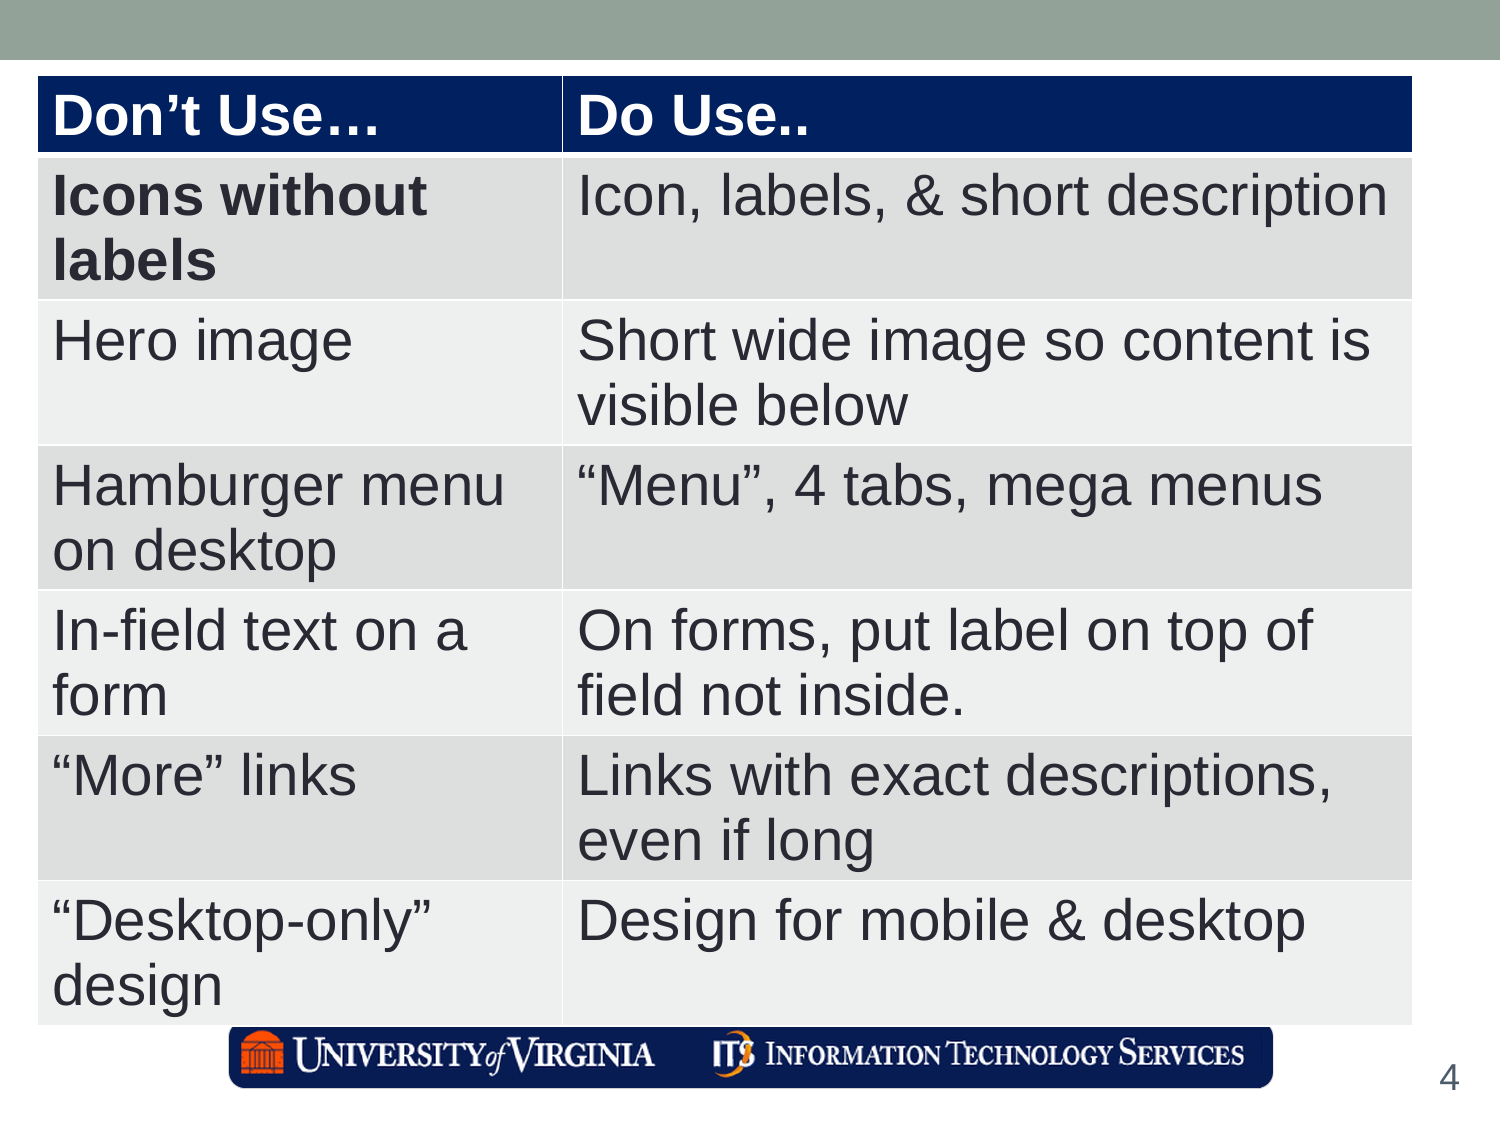

| Don’t Use… | Do Use.. |
| --- | --- |
| Icons without labels | Icon, labels, & short description |
| Hero image | Short wide image so content is visible below |
| Hamburger menu on desktop | “Menu”, 4 tabs, mega menus |
| In-field text on a form | On forms, put label on top of field not inside. |
| “More” links | Links with exact descriptions, even if long |
| “Desktop-only” design | Design for mobile & desktop |